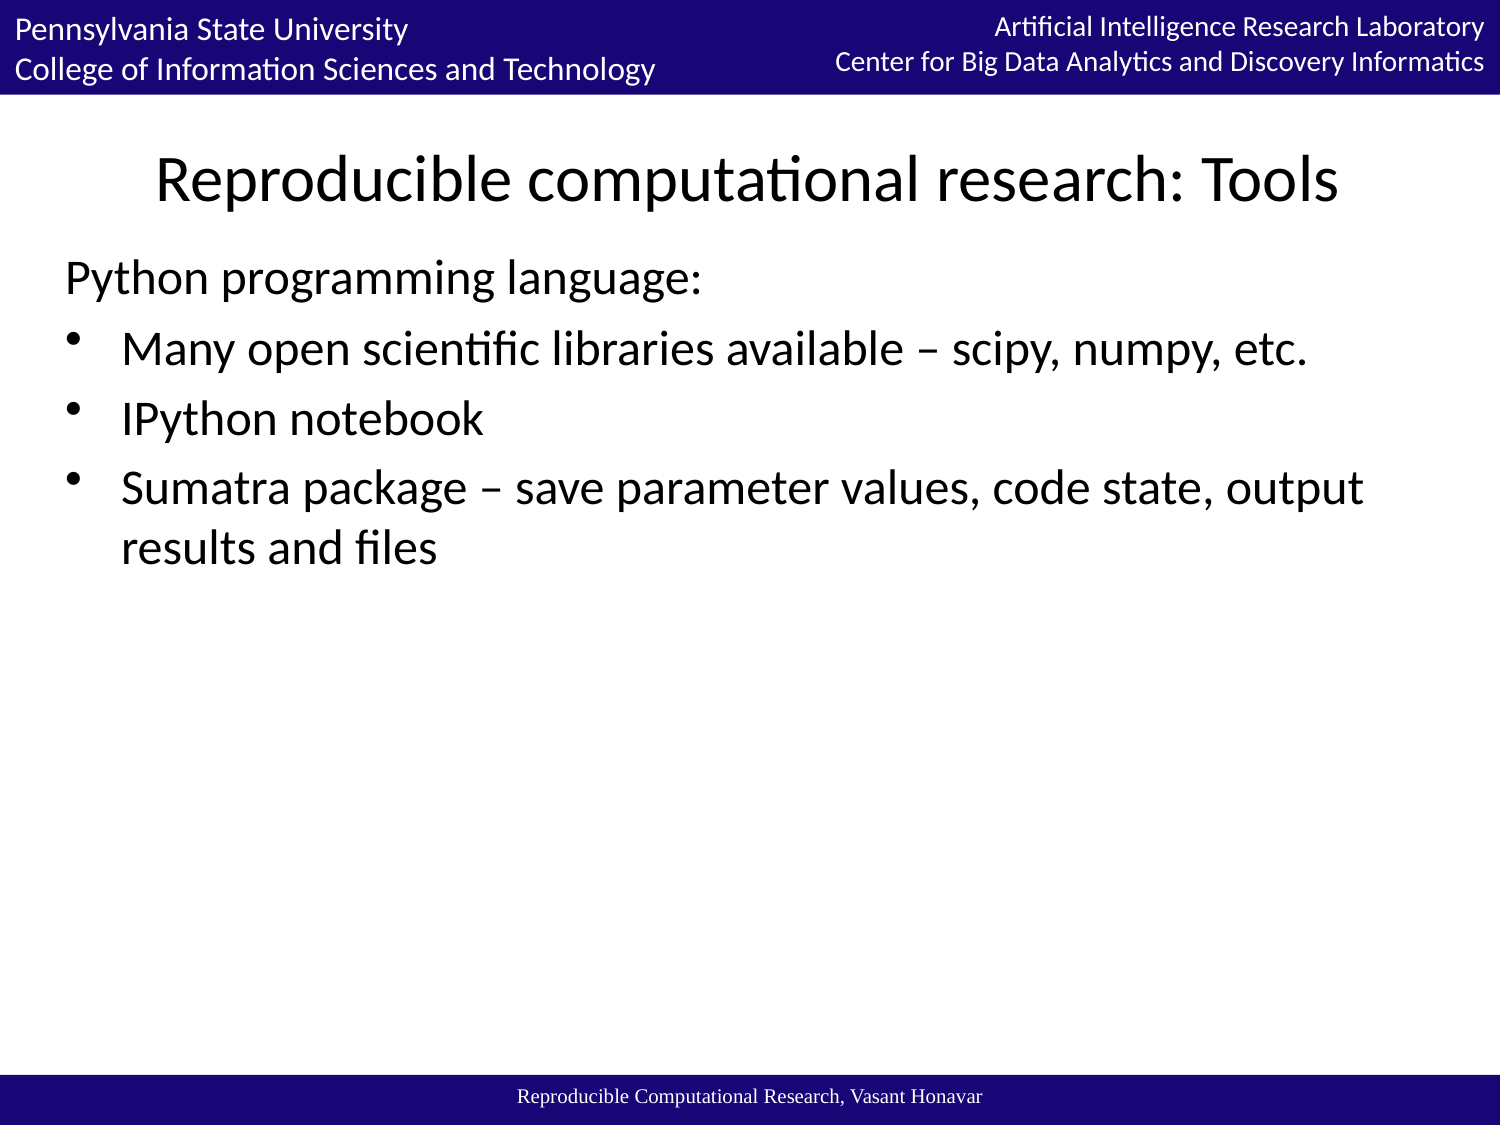

# Reproducible computational research: Tools
Python programming language:
Many open scientific libraries available – scipy, numpy, etc.
IPython notebook
Sumatra package – save parameter values, code state, output results and files
Reproducible Computational Research, Vasant Honavar